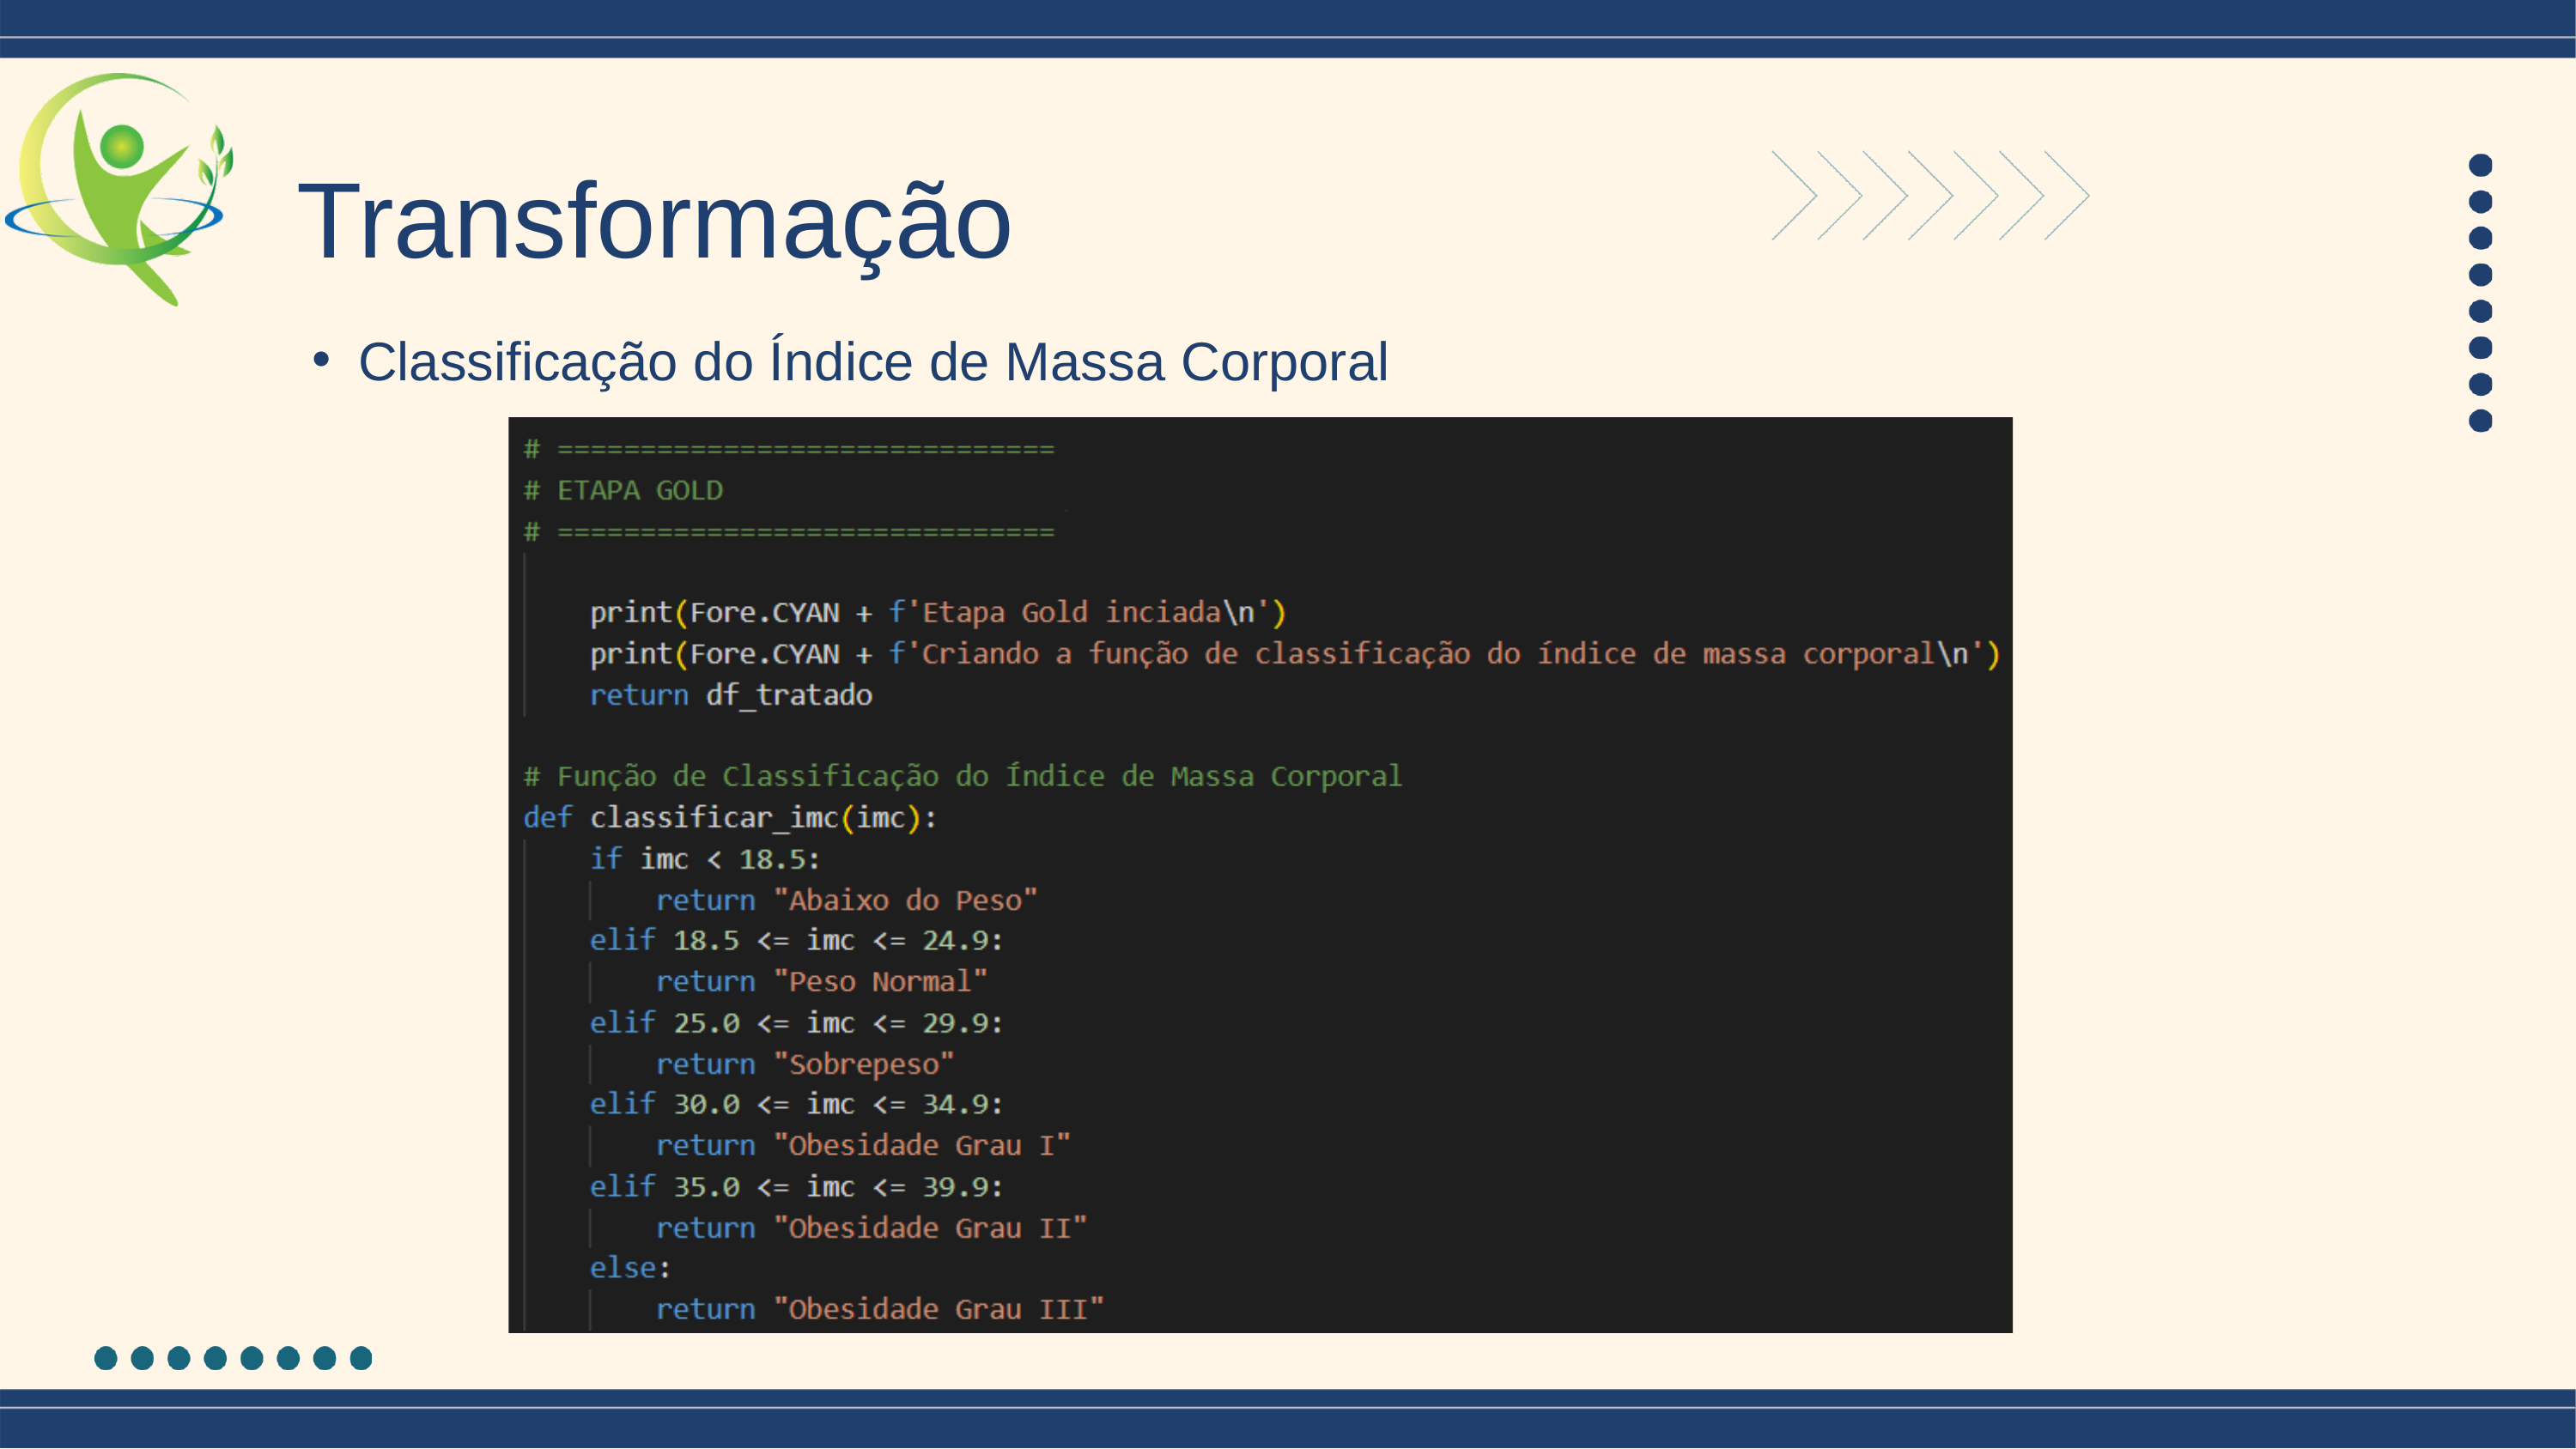

Transformação

Classificação do Índice de Massa Corporal